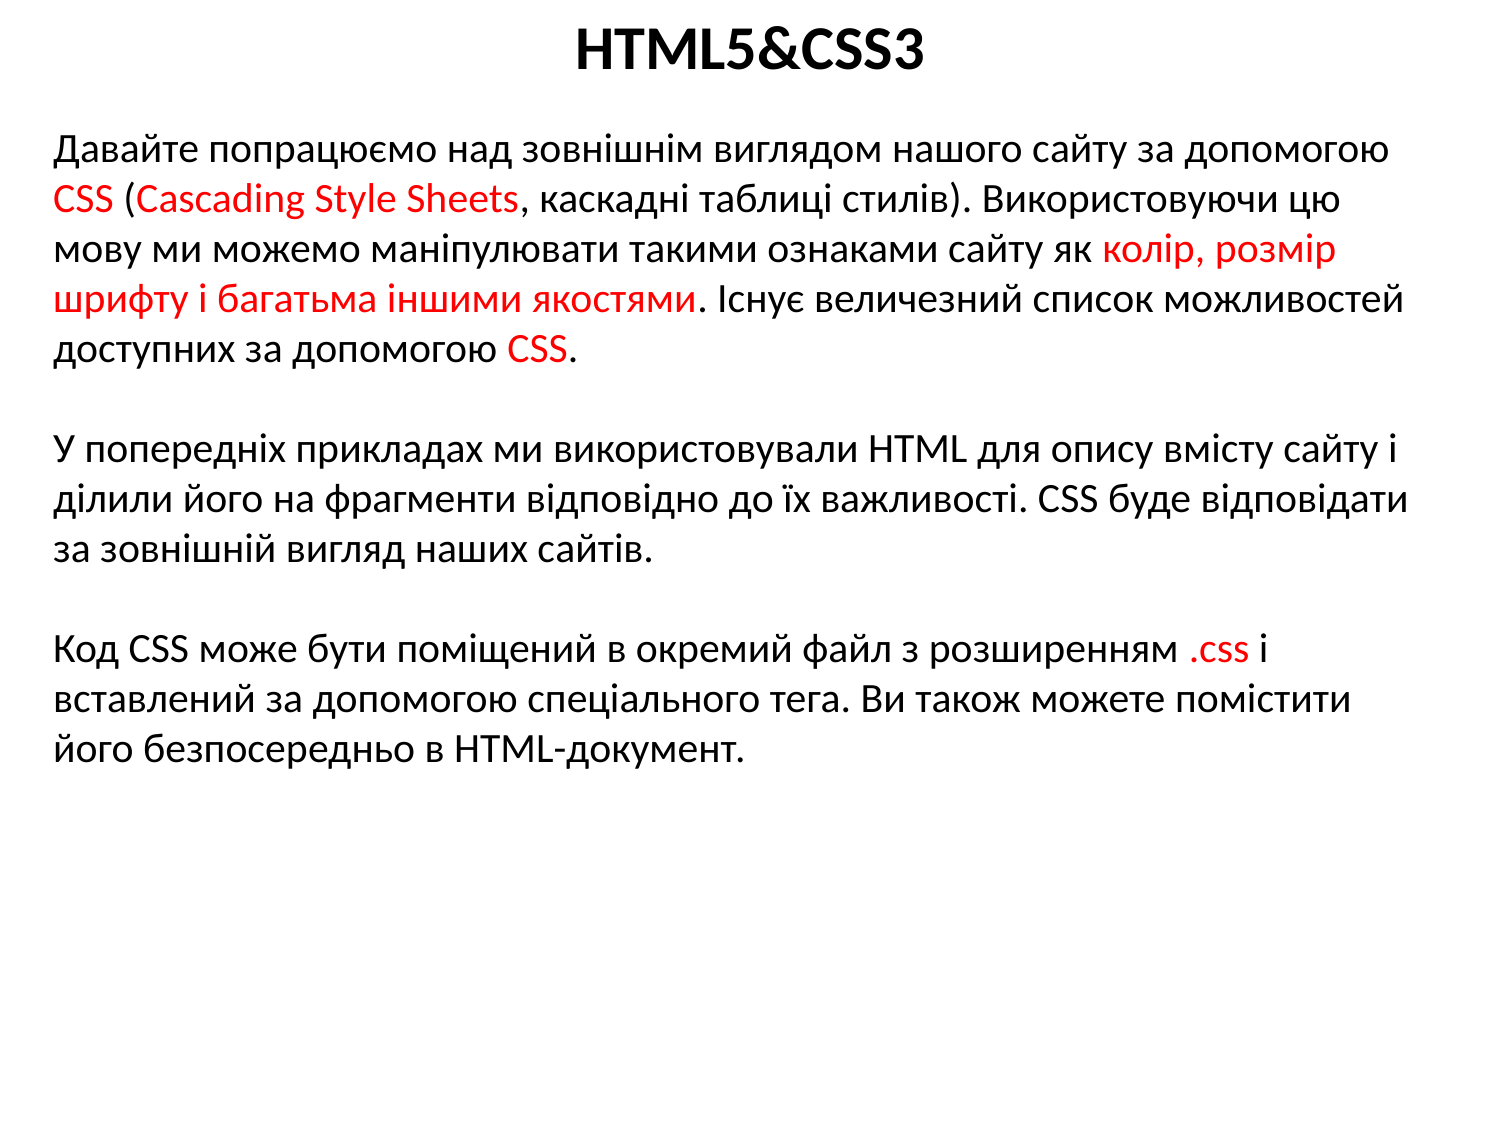

# HTML5&CSS3
Давайте попрацюємо над зовнішнім виглядом нашого сайту за допомогою CSS (Cascading Style Sheets, каскадні таблиці стилів). Використовуючи цю мову ми можемо маніпулювати такими ознаками сайту як колір, розмір шрифту і багатьма іншими якостями. Існує величезний список можливостей доступних за допомогою CSS.
У попередніх прикладах ми використовували HTML для опису вмісту сайту і ділили його на фрагменти відповідно до їх важливості. CSS буде відповідати за зовнішній вигляд наших сайтів.

Код CSS може бути поміщений в окремий файл з розширенням .css і вставлений за допомогою спеціального тега. Ви також можете помістити його безпосередньо в HTML-документ.